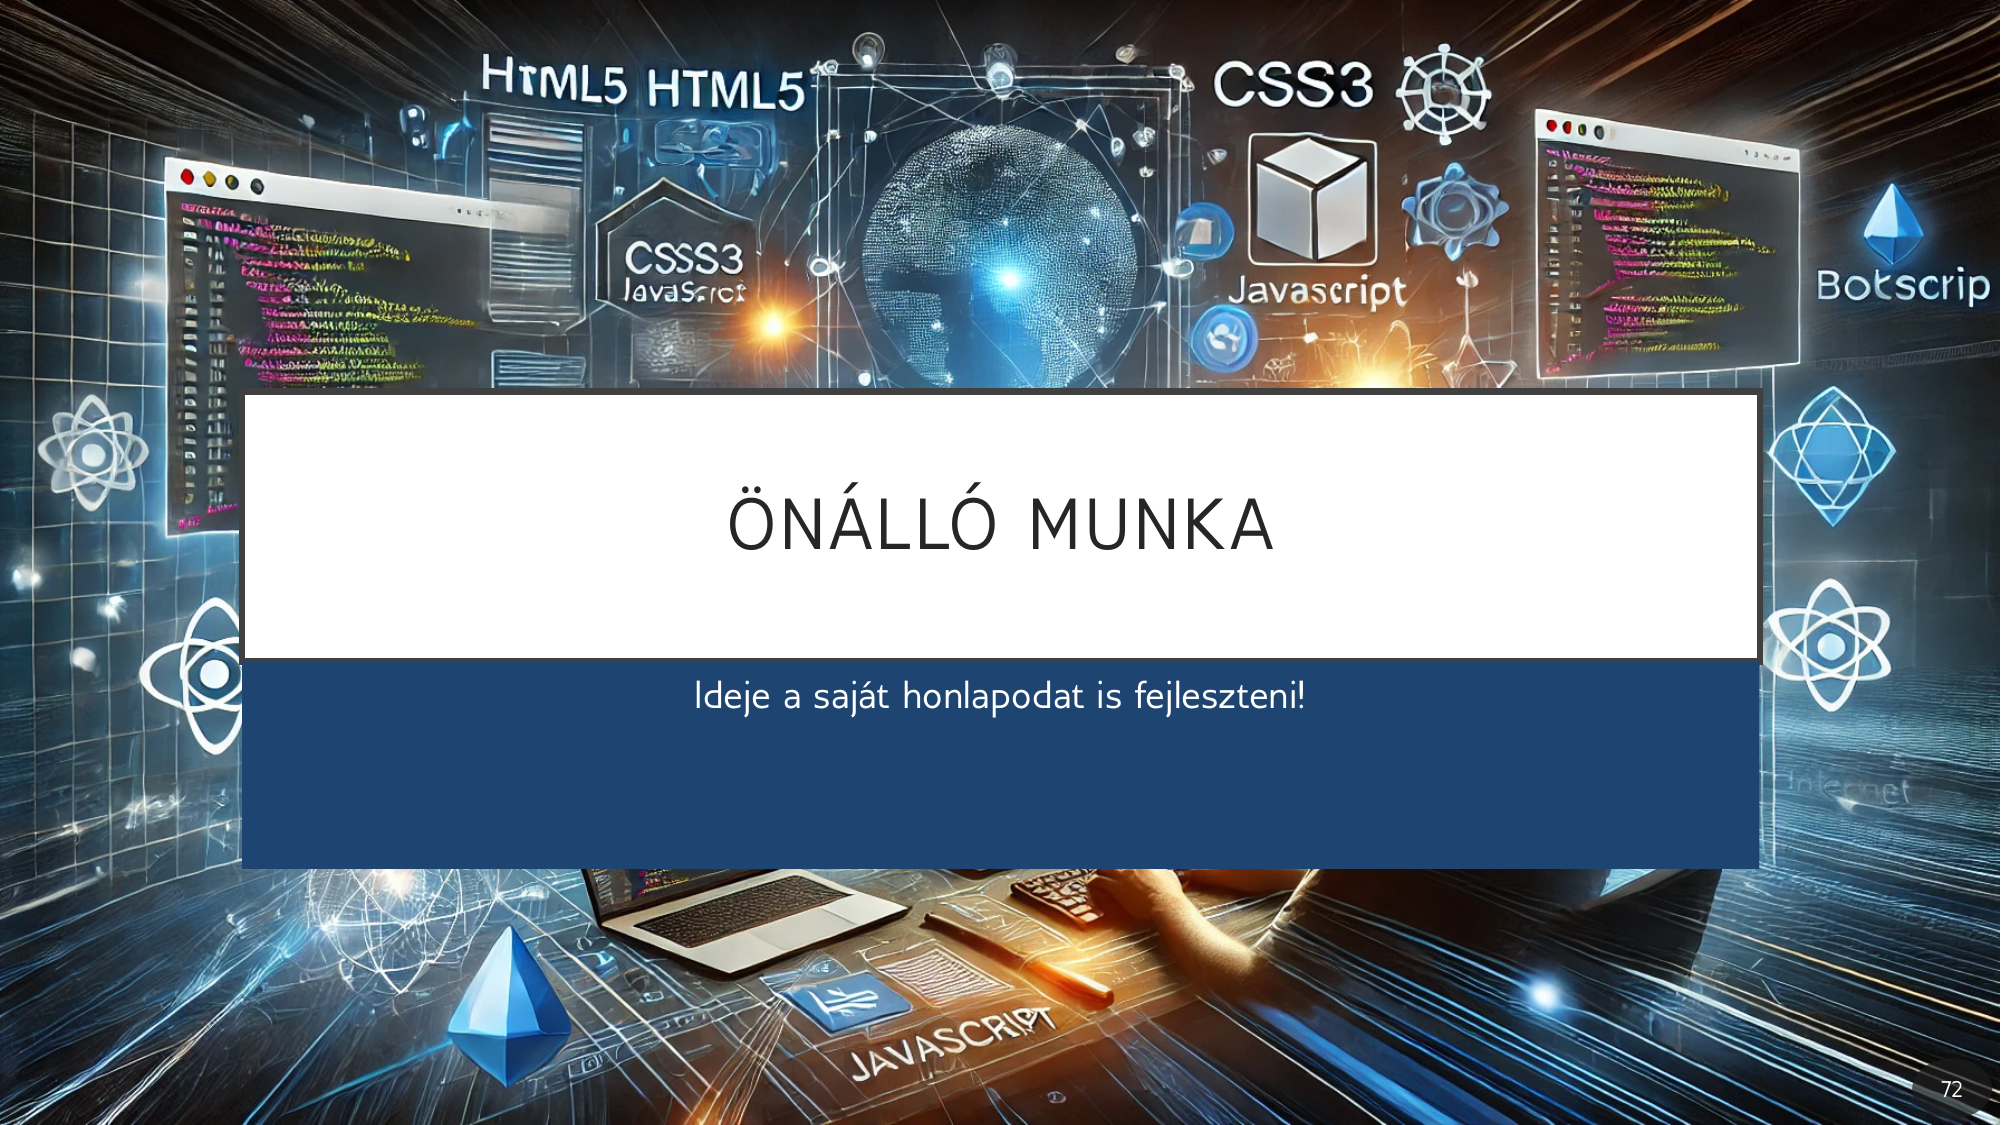

# Önálló munka
Ideje a saját honlapodat is fejleszteni!
72